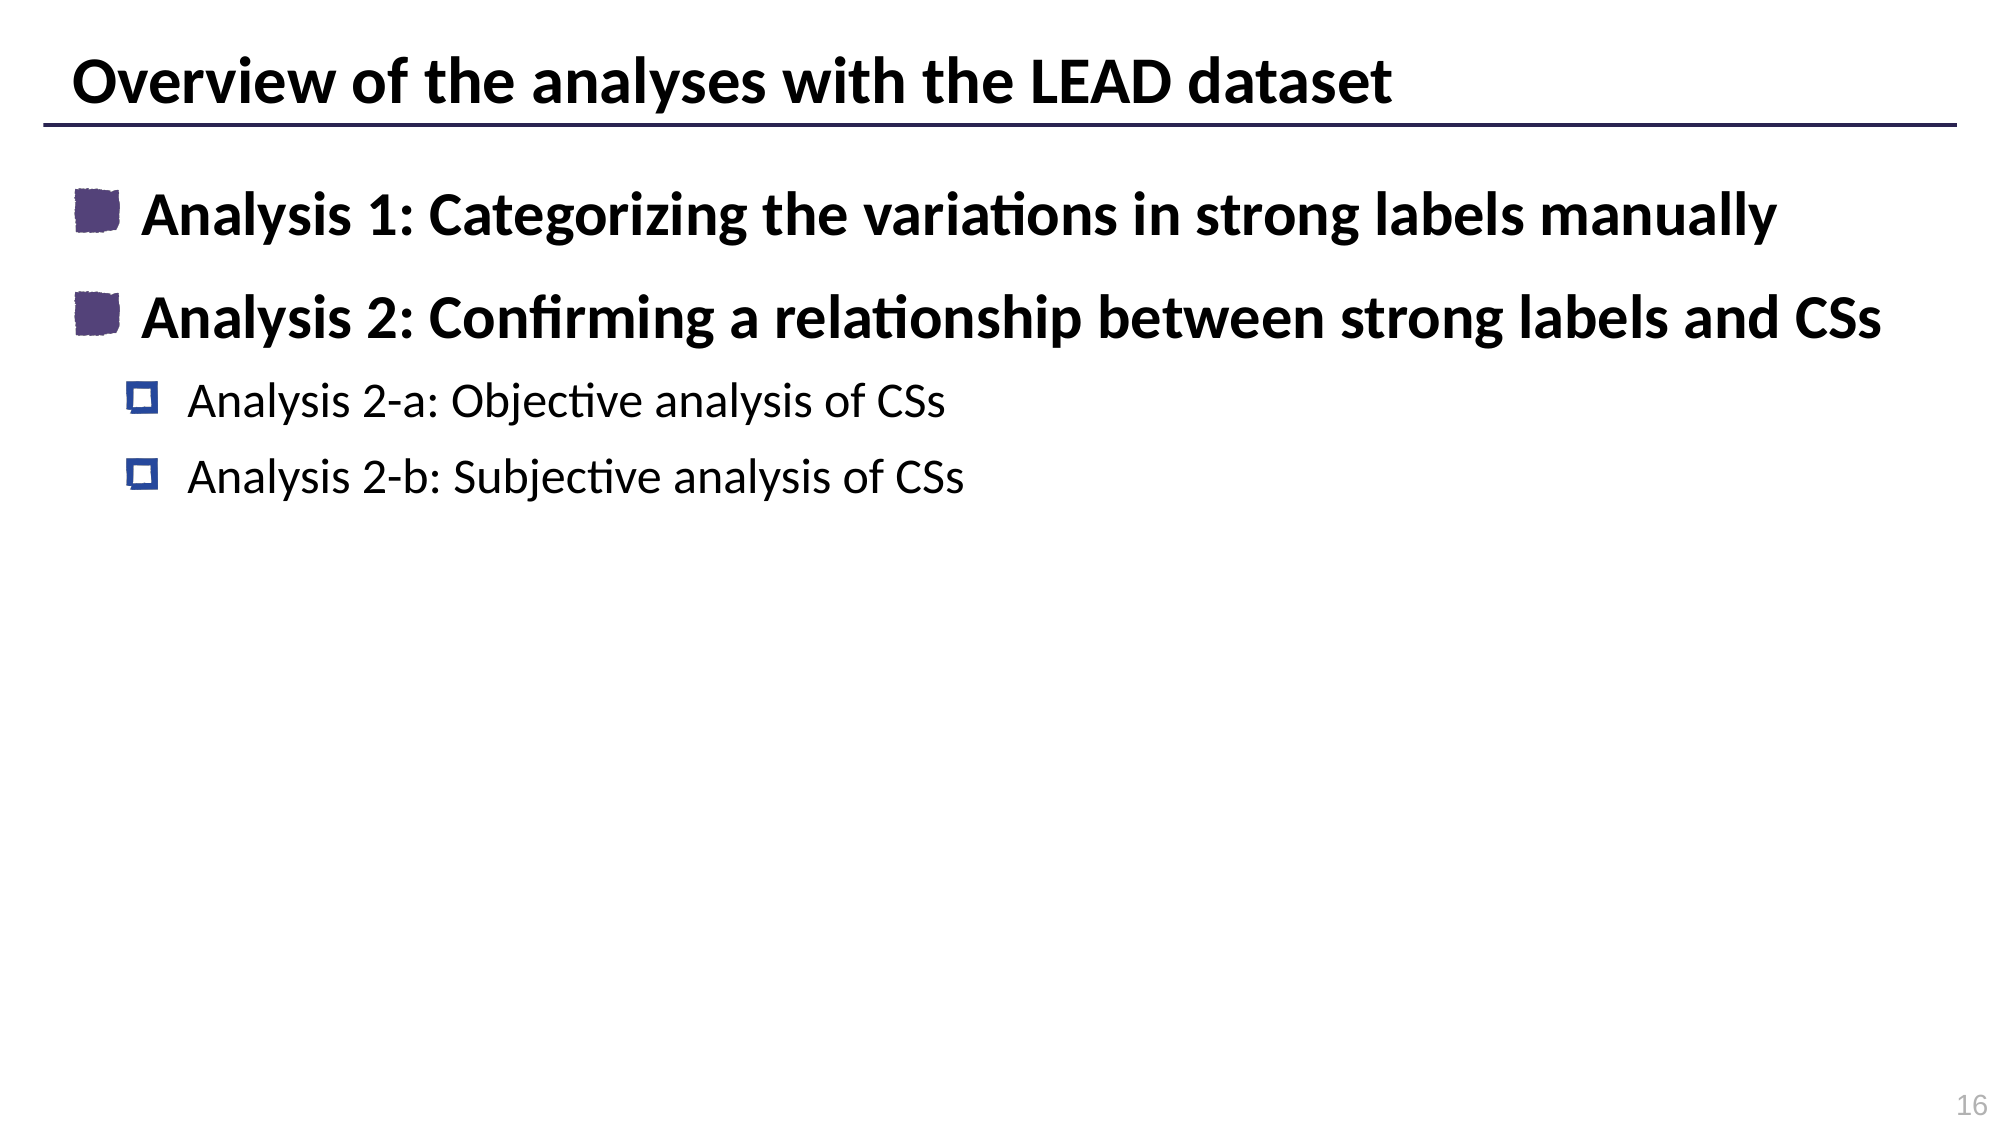

# Overview of the analyses with the LEAD dataset
Analysis 1: Categorizing the variations in strong labels manually
Analysis 2: Confirming a relationship between strong labels and CSs
Analysis 2-a: Objective analysis of CSs
Analysis 2-b: Subjective analysis of CSs
16